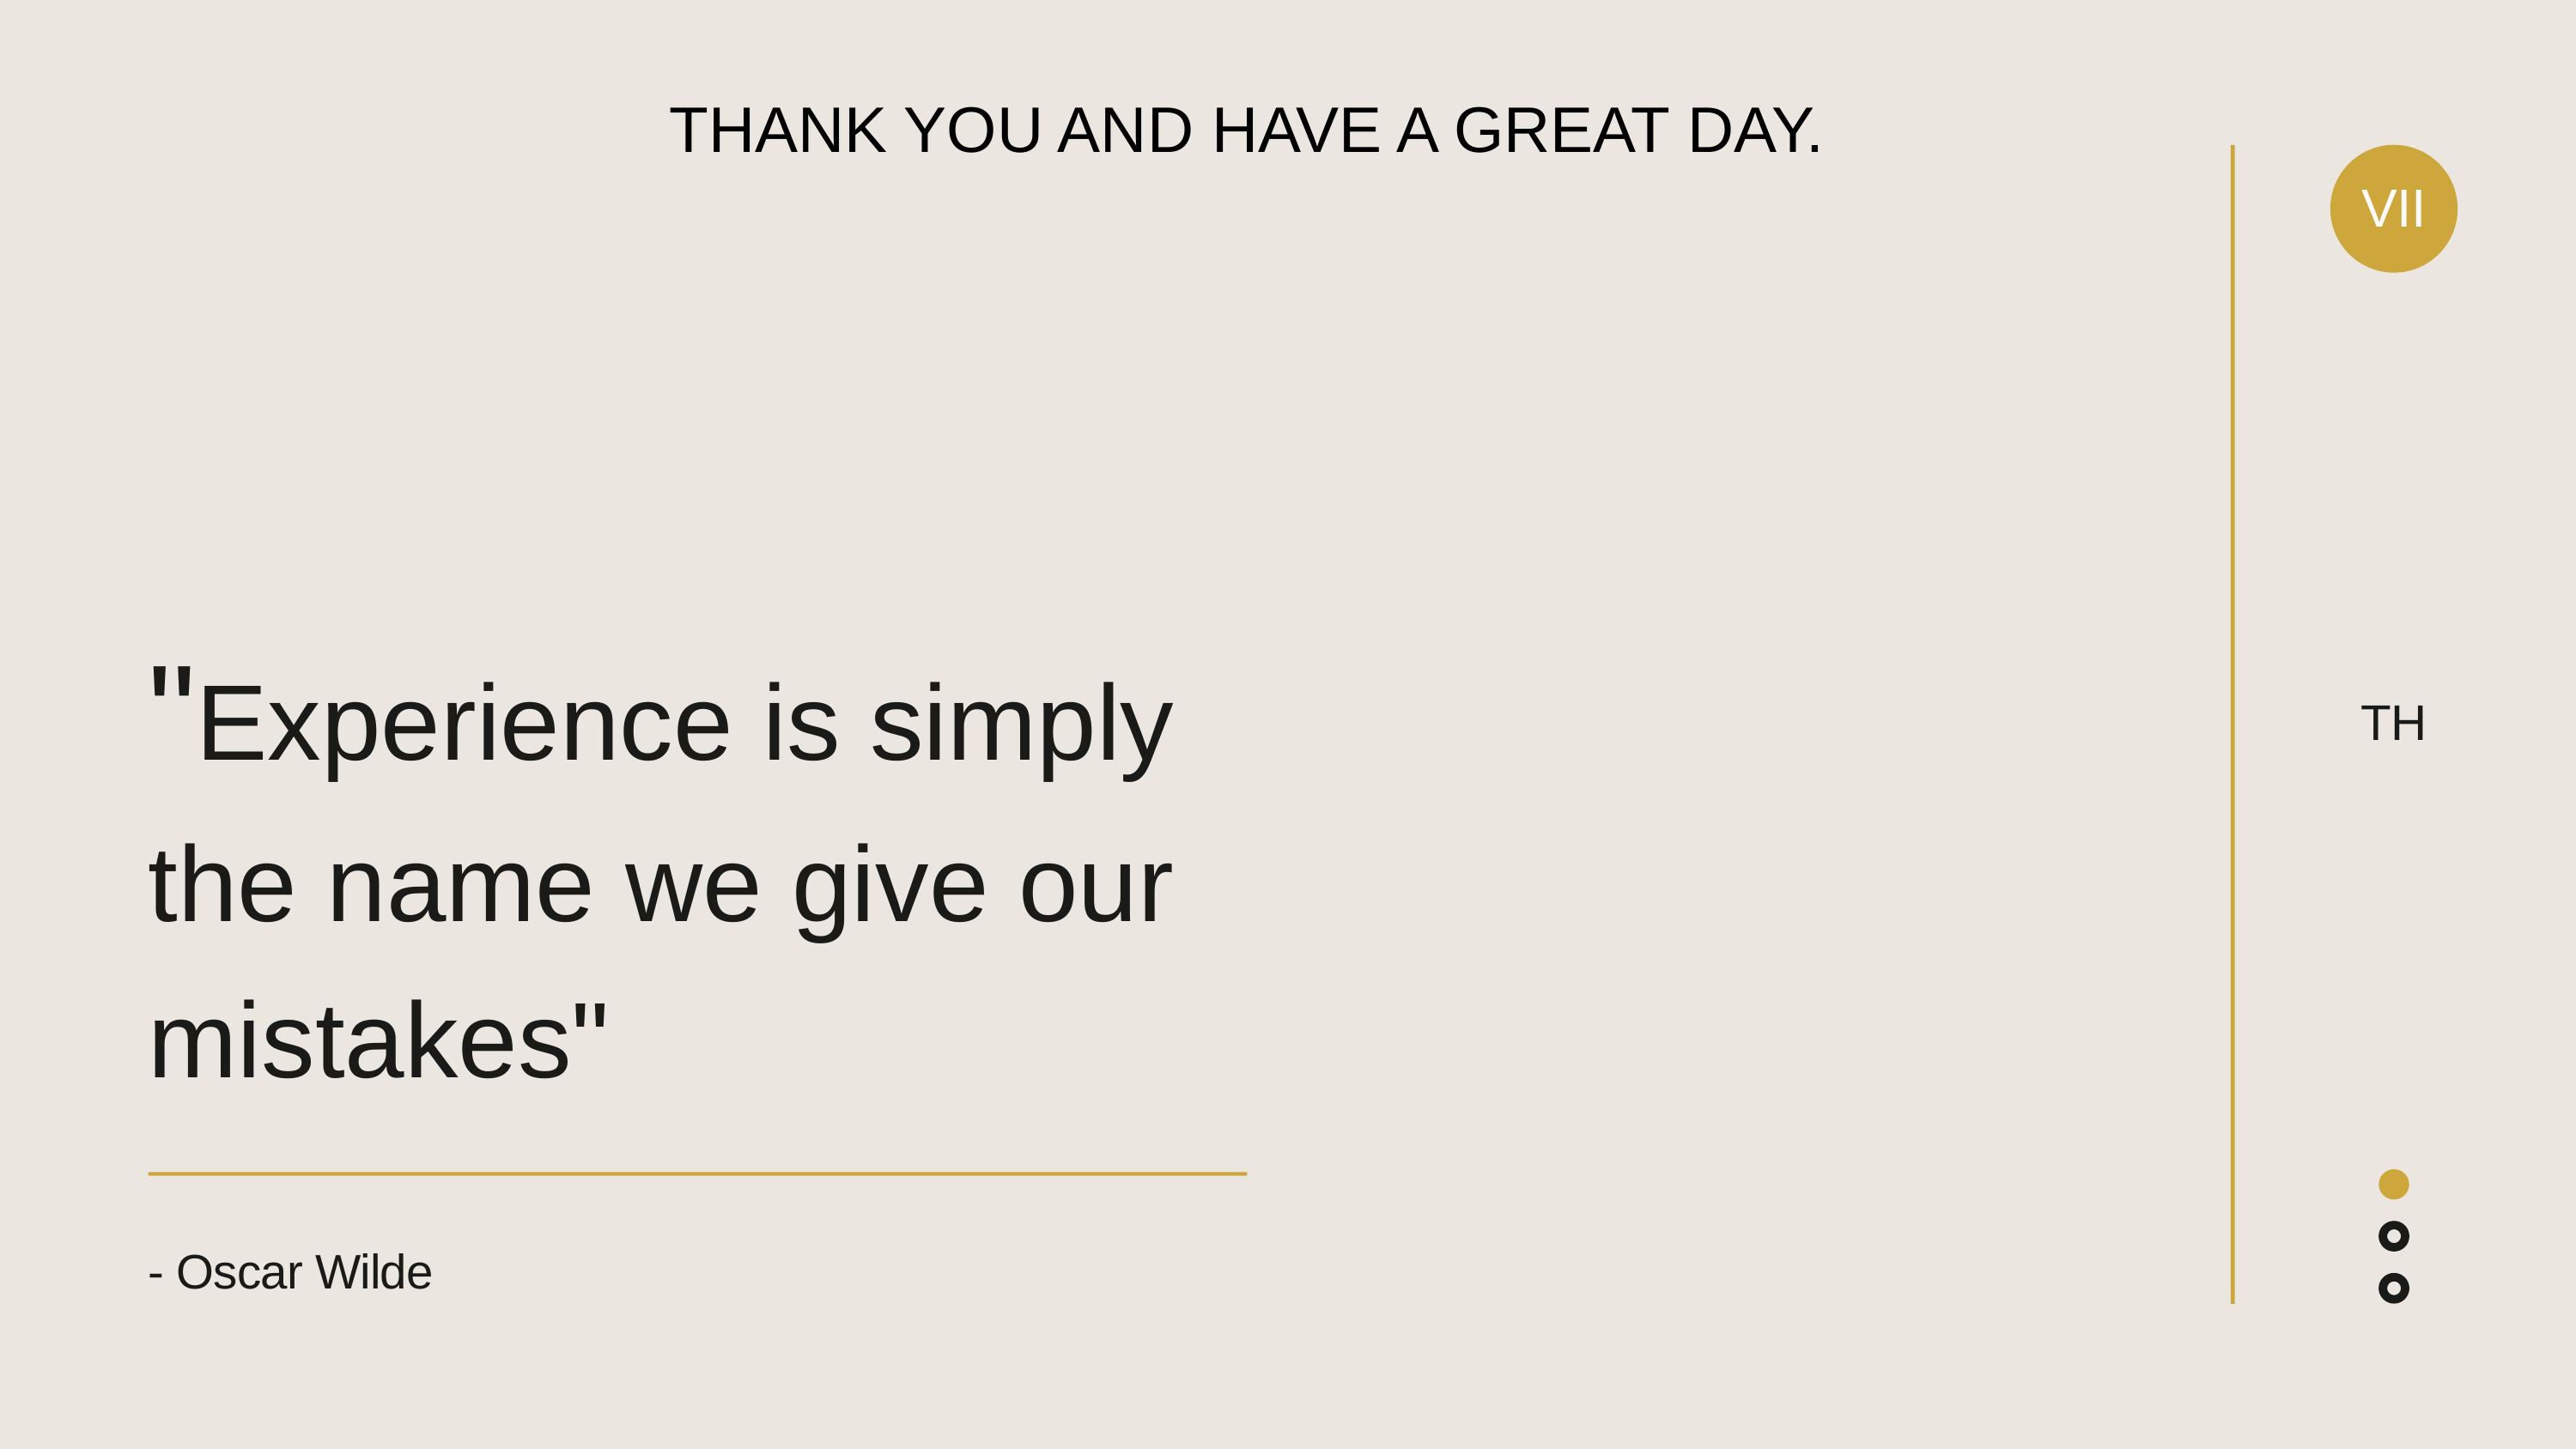

THANK YOU AND HAVE A GREAT DAY.

VII
"Experience is simply the name we give our mistakes"

- Oscar Wilde
TH